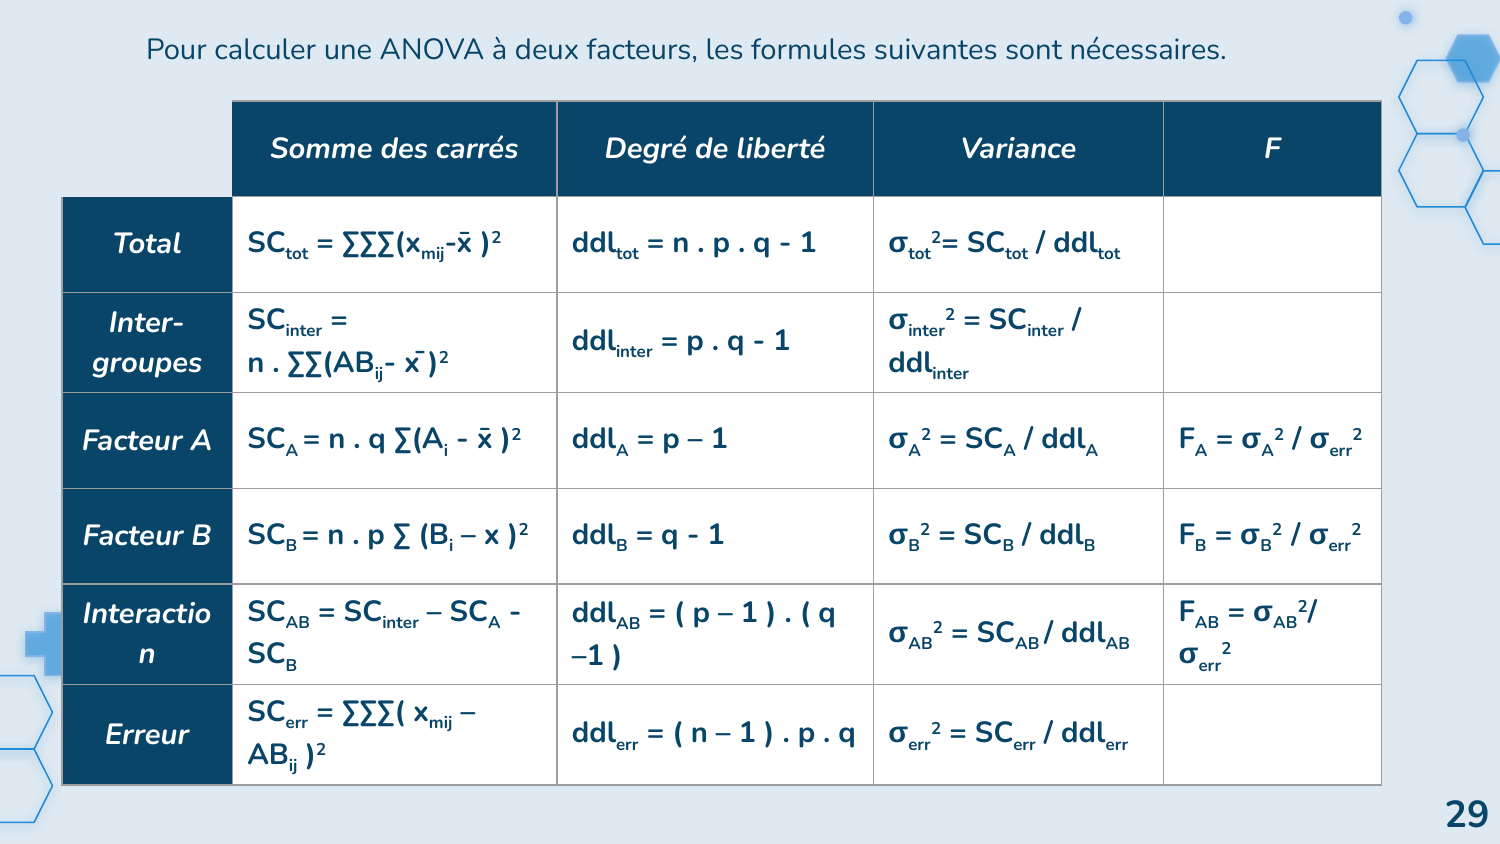

Pour calculer une ANOVA à deux facteurs, les formules suivantes sont nécessaires.
|  | Somme des carrés | Degré de liberté | Variance | F |
| --- | --- | --- | --- | --- |
| Total | SCtot = ΣΣΣ(xmij-x̄ )2 | ddltot = n . p . q - 1 | σtot2= SCtot / ddltot |  |
| Inter-groupes | SCinter = n . ΣΣ(ABij- x̄ )2 | ddlinter = p . q - 1 | σinter2 = SCinter / ddlinter |  |
| Facteur A | SCA = n . q Σ(Ai - x̄ )2 | ddlA = p – 1 | σA2 = SCA / ddlA | FA = σA2 / σerr2 |
| Facteur B | SCB = n . p Σ (Bi – x )2 | ddlB = q - 1 | σB2 = SCB / ddlB | FB = σB2  / σerr2 |
| Interaction | SCAB = SCinter – SCA - SCB | ddlAB = ( p – 1 ) . ( q –1 ) | σAB2 = SCAB / ddlAB | FAB = σAB2/ σerr2 |
| Erreur | SCerr = ΣΣΣ( xmij – ABij )2 | ddlerr = ( n – 1 ) . p . q | σerr2 = SCerr / ddlerr |  |
29